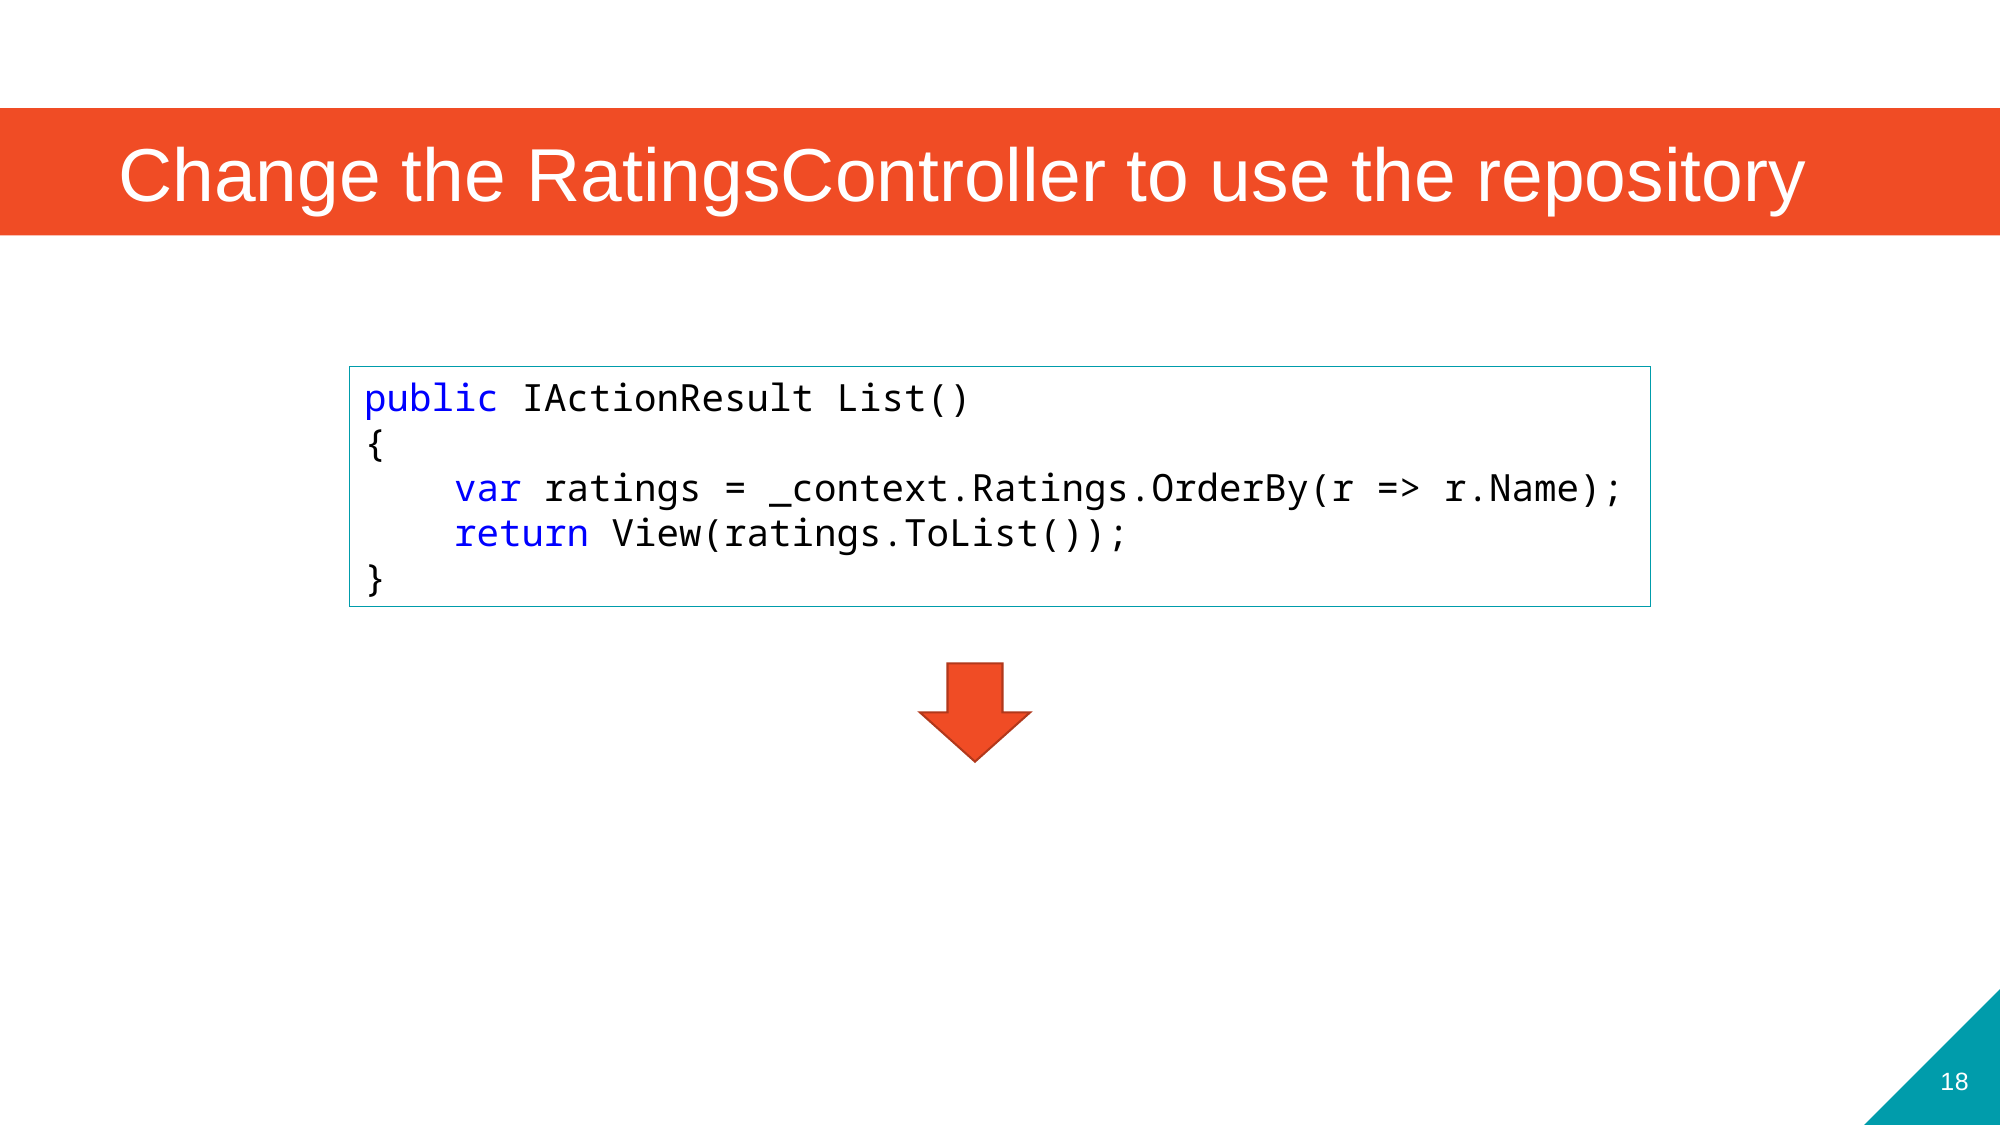

# Change the RatingsController to use the repository
public IActionResult List()
{
    var ratings = _context.Ratings.OrderBy(r => r.Name);
    return View(ratings.ToList());
}

18